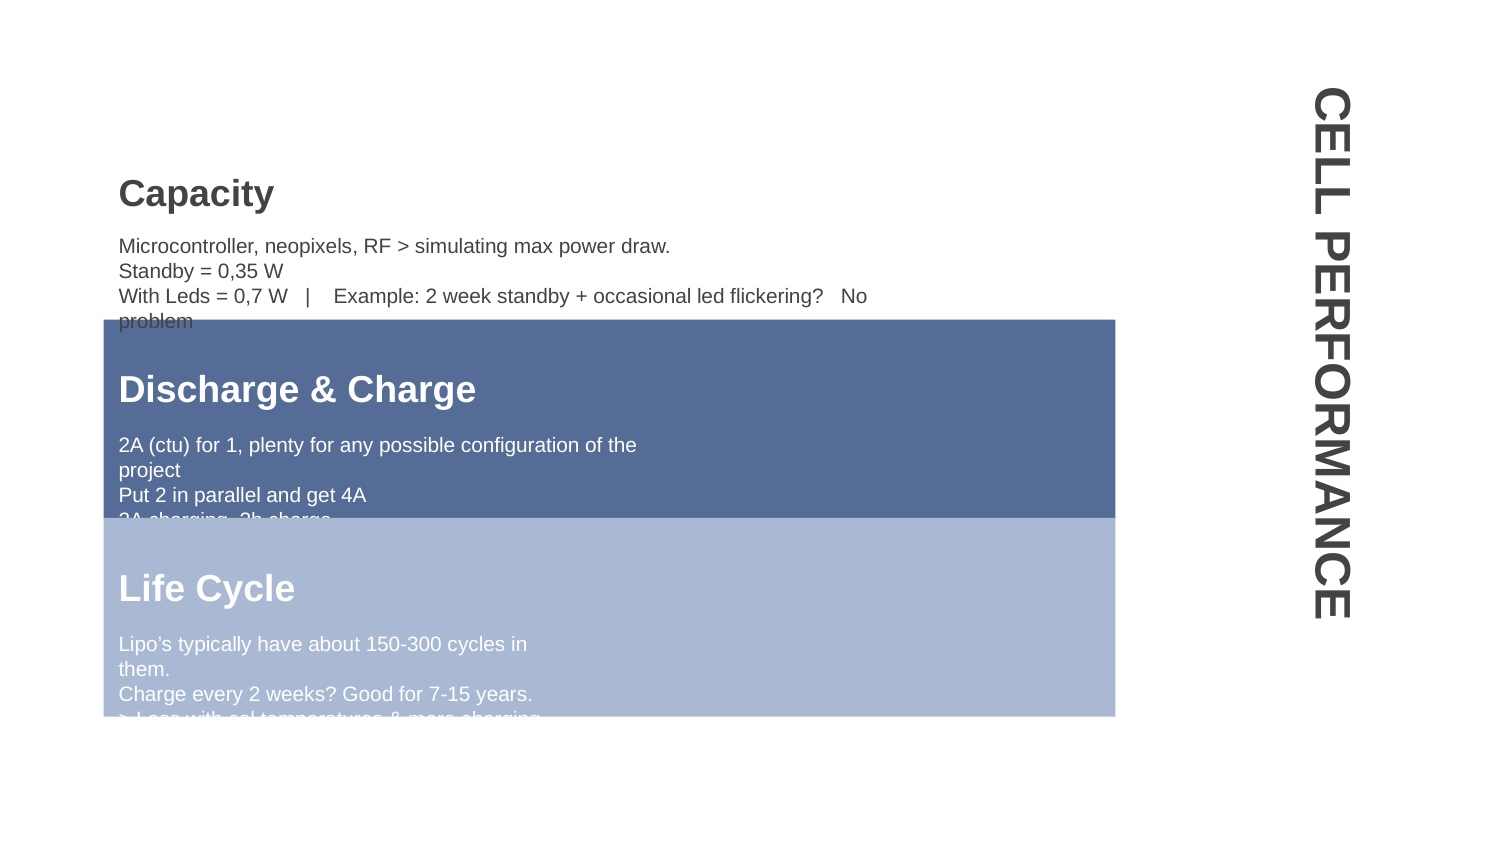

# Capacity
INDUSTRIAL BUILDINGS
Microcontroller, neopixels, RF > simulating max power draw.
Standby = 0,35 W
With Leds = 0,7 W   |    Example: 2 week standby + occasional led flickering?   No problem

Discharge & Charge
CELL PERFORMANCE
2A (ctu) for 1, plenty for any possible configuration of the project
Put 2 in parallel and get 4A
2A charging, 2h charge

Life Cycle
Lipo’s typically have about 150-300 cycles in them.
Charge every 2 weeks? Good for 7-15 years.
> Less with col temperatures & more charging.